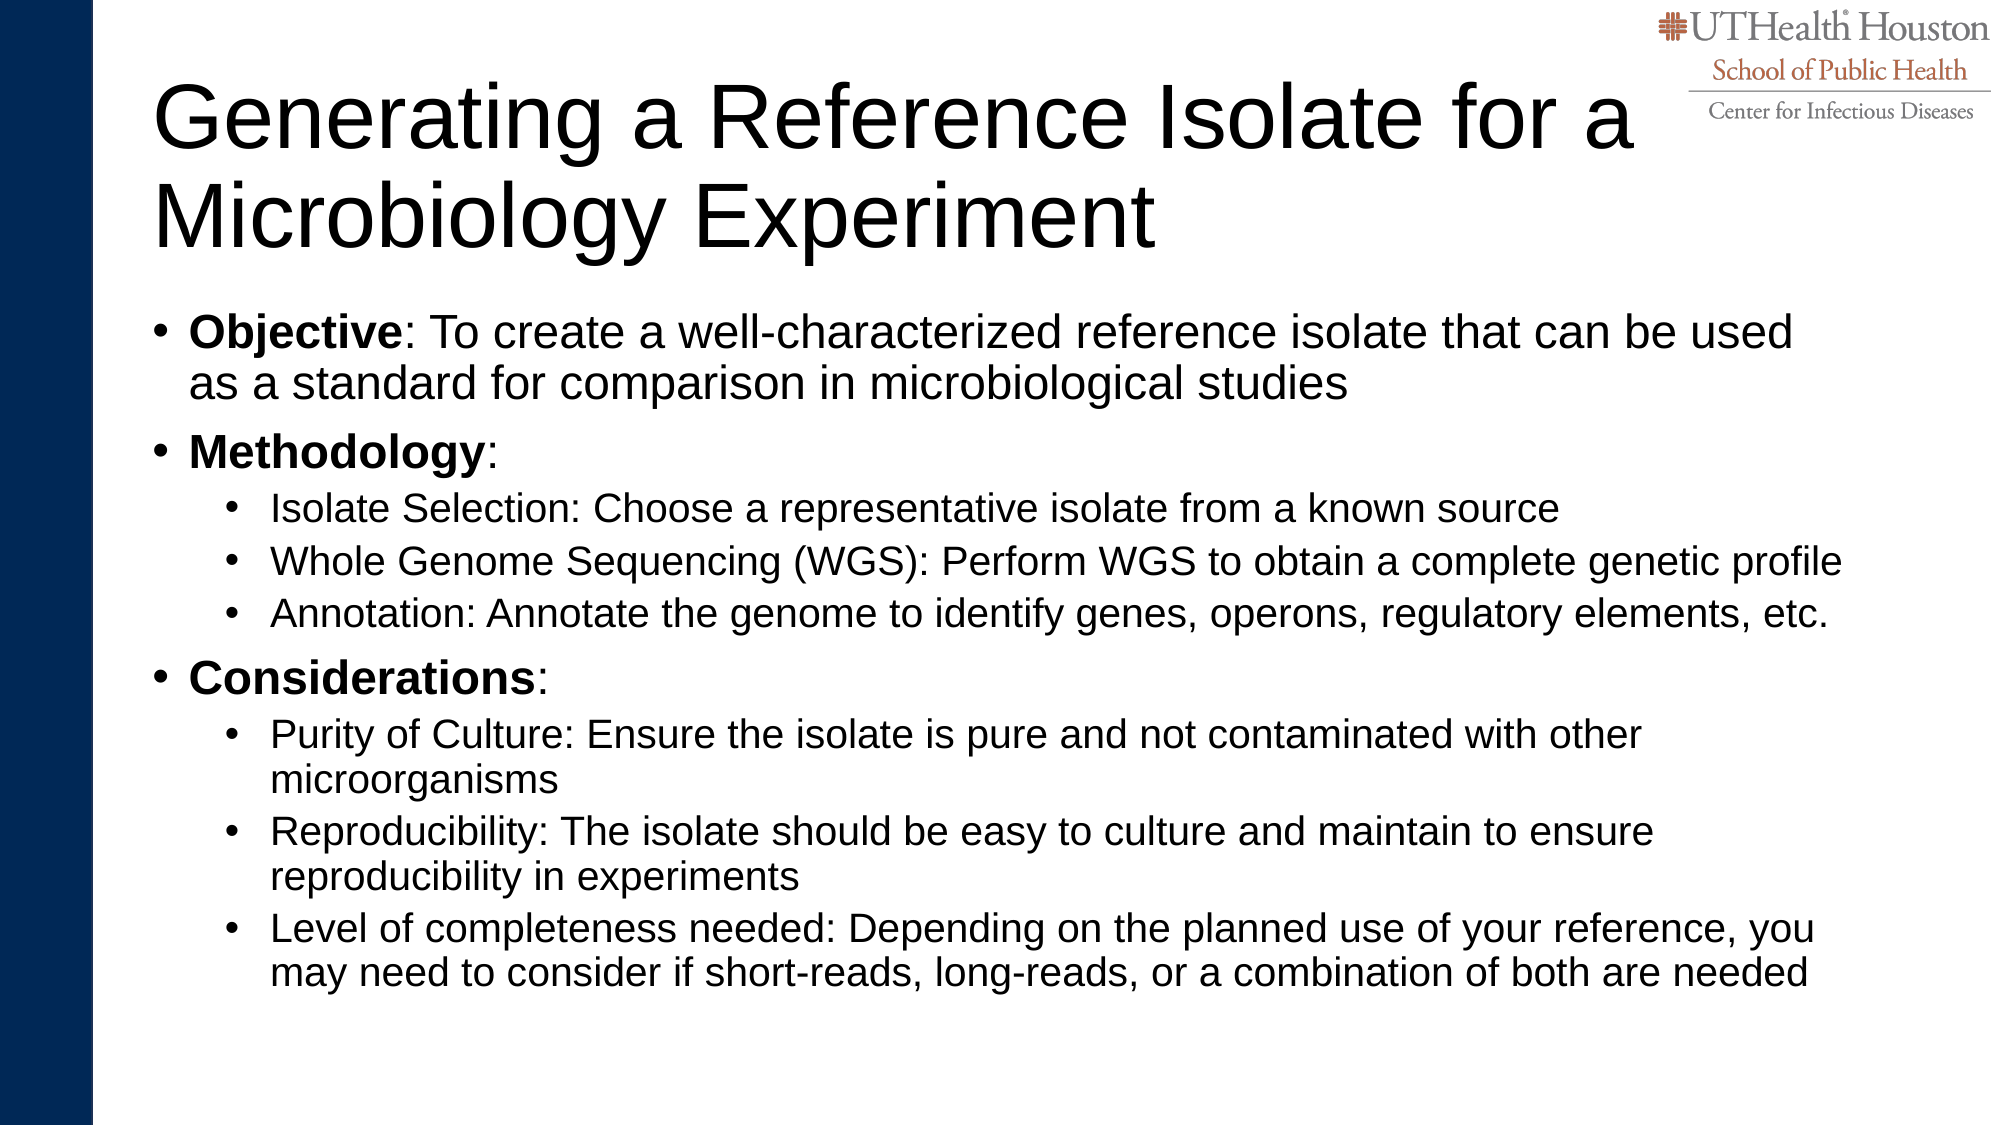

# Generating a Reference Isolate for a Microbiology Experiment
Objective: To create a well-characterized reference isolate that can be used as a standard for comparison in microbiological studies
Methodology:
Isolate Selection: Choose a representative isolate from a known source
Whole Genome Sequencing (WGS): Perform WGS to obtain a complete genetic profile
Annotation: Annotate the genome to identify genes, operons, regulatory elements, etc.
Considerations:
Purity of Culture: Ensure the isolate is pure and not contaminated with other microorganisms
Reproducibility: The isolate should be easy to culture and maintain to ensure reproducibility in experiments
Level of completeness needed: Depending on the planned use of your reference, you may need to consider if short-reads, long-reads, or a combination of both are needed